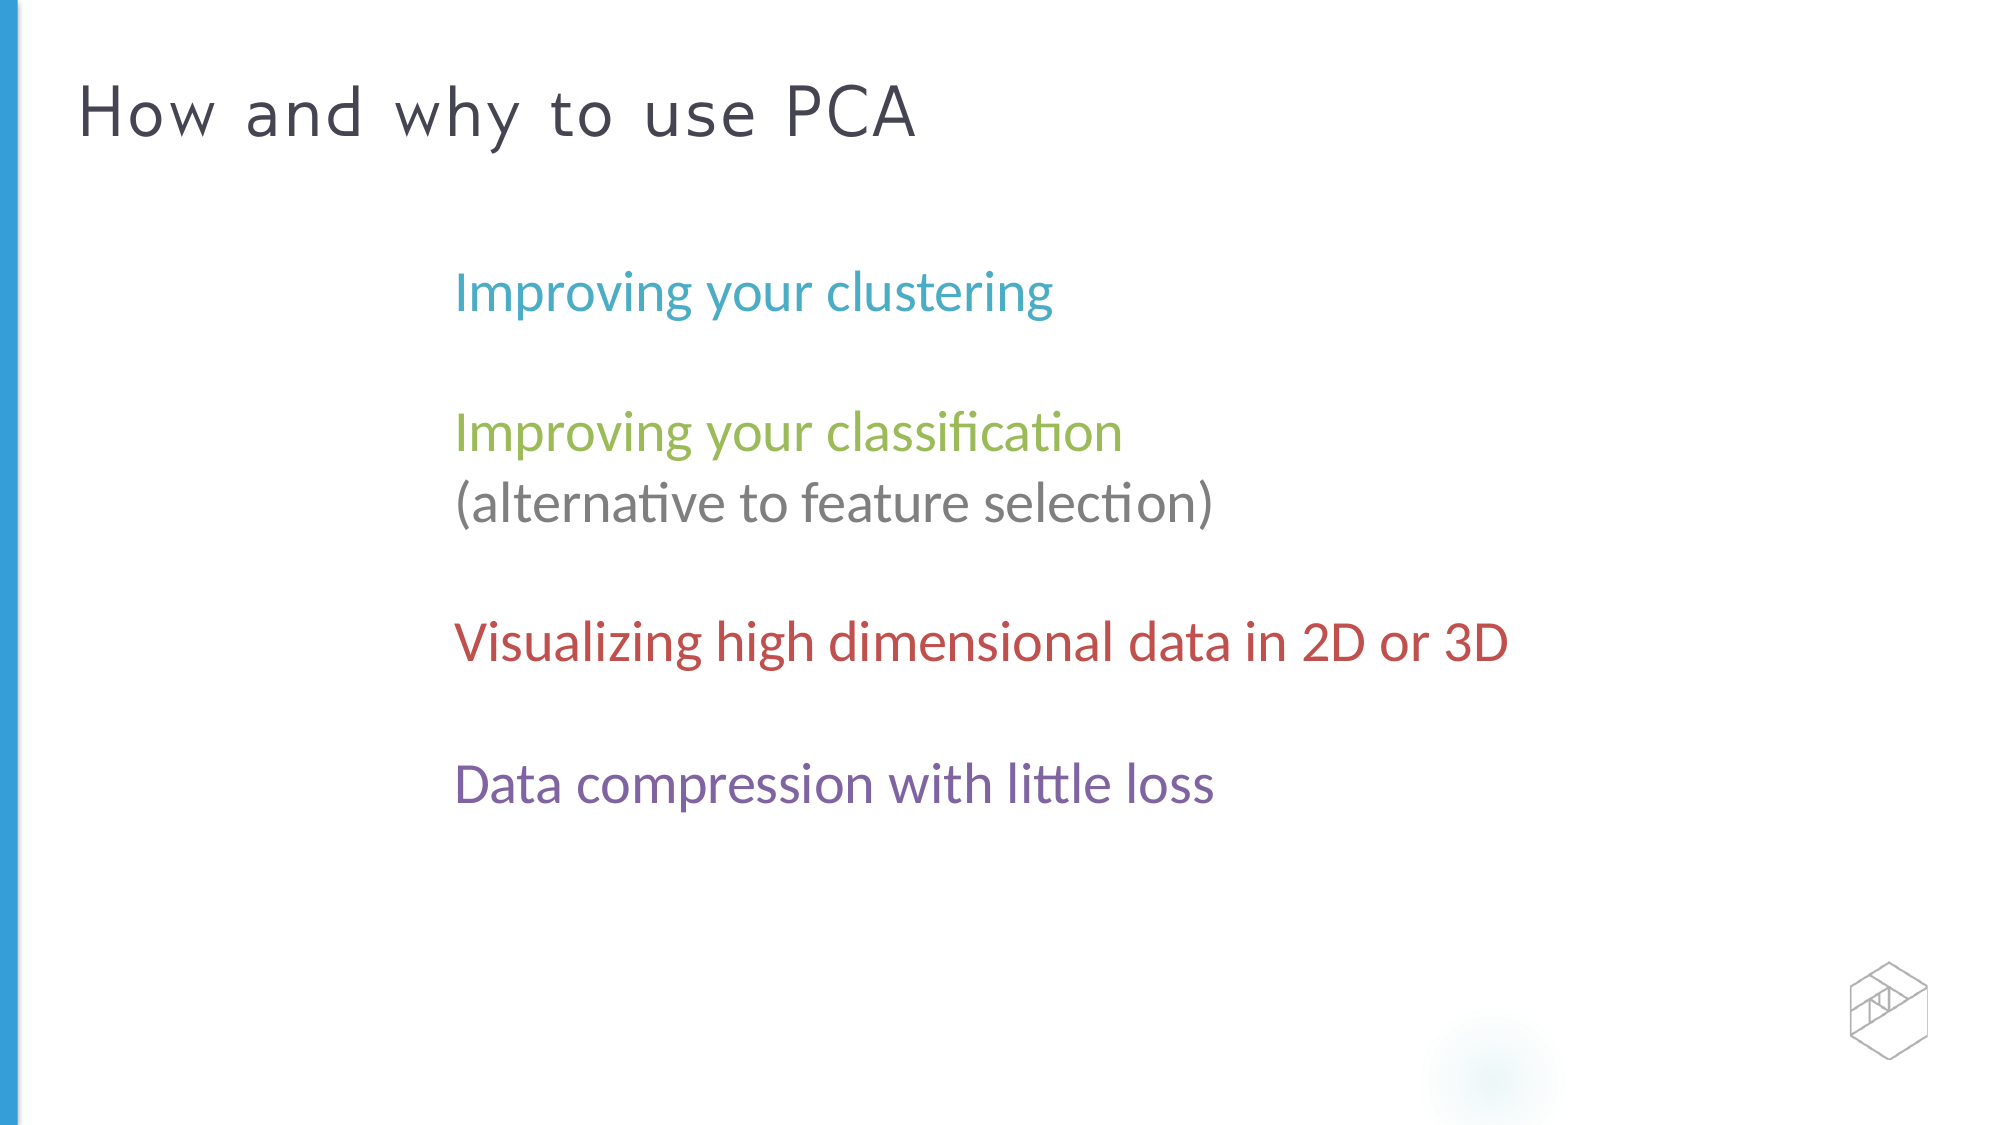

# How and why to use PCA
Improving your clustering

Improving your classification
(alternative to feature selection)

Visualizing high dimensional data in 2D or 3D

Data compression with little loss